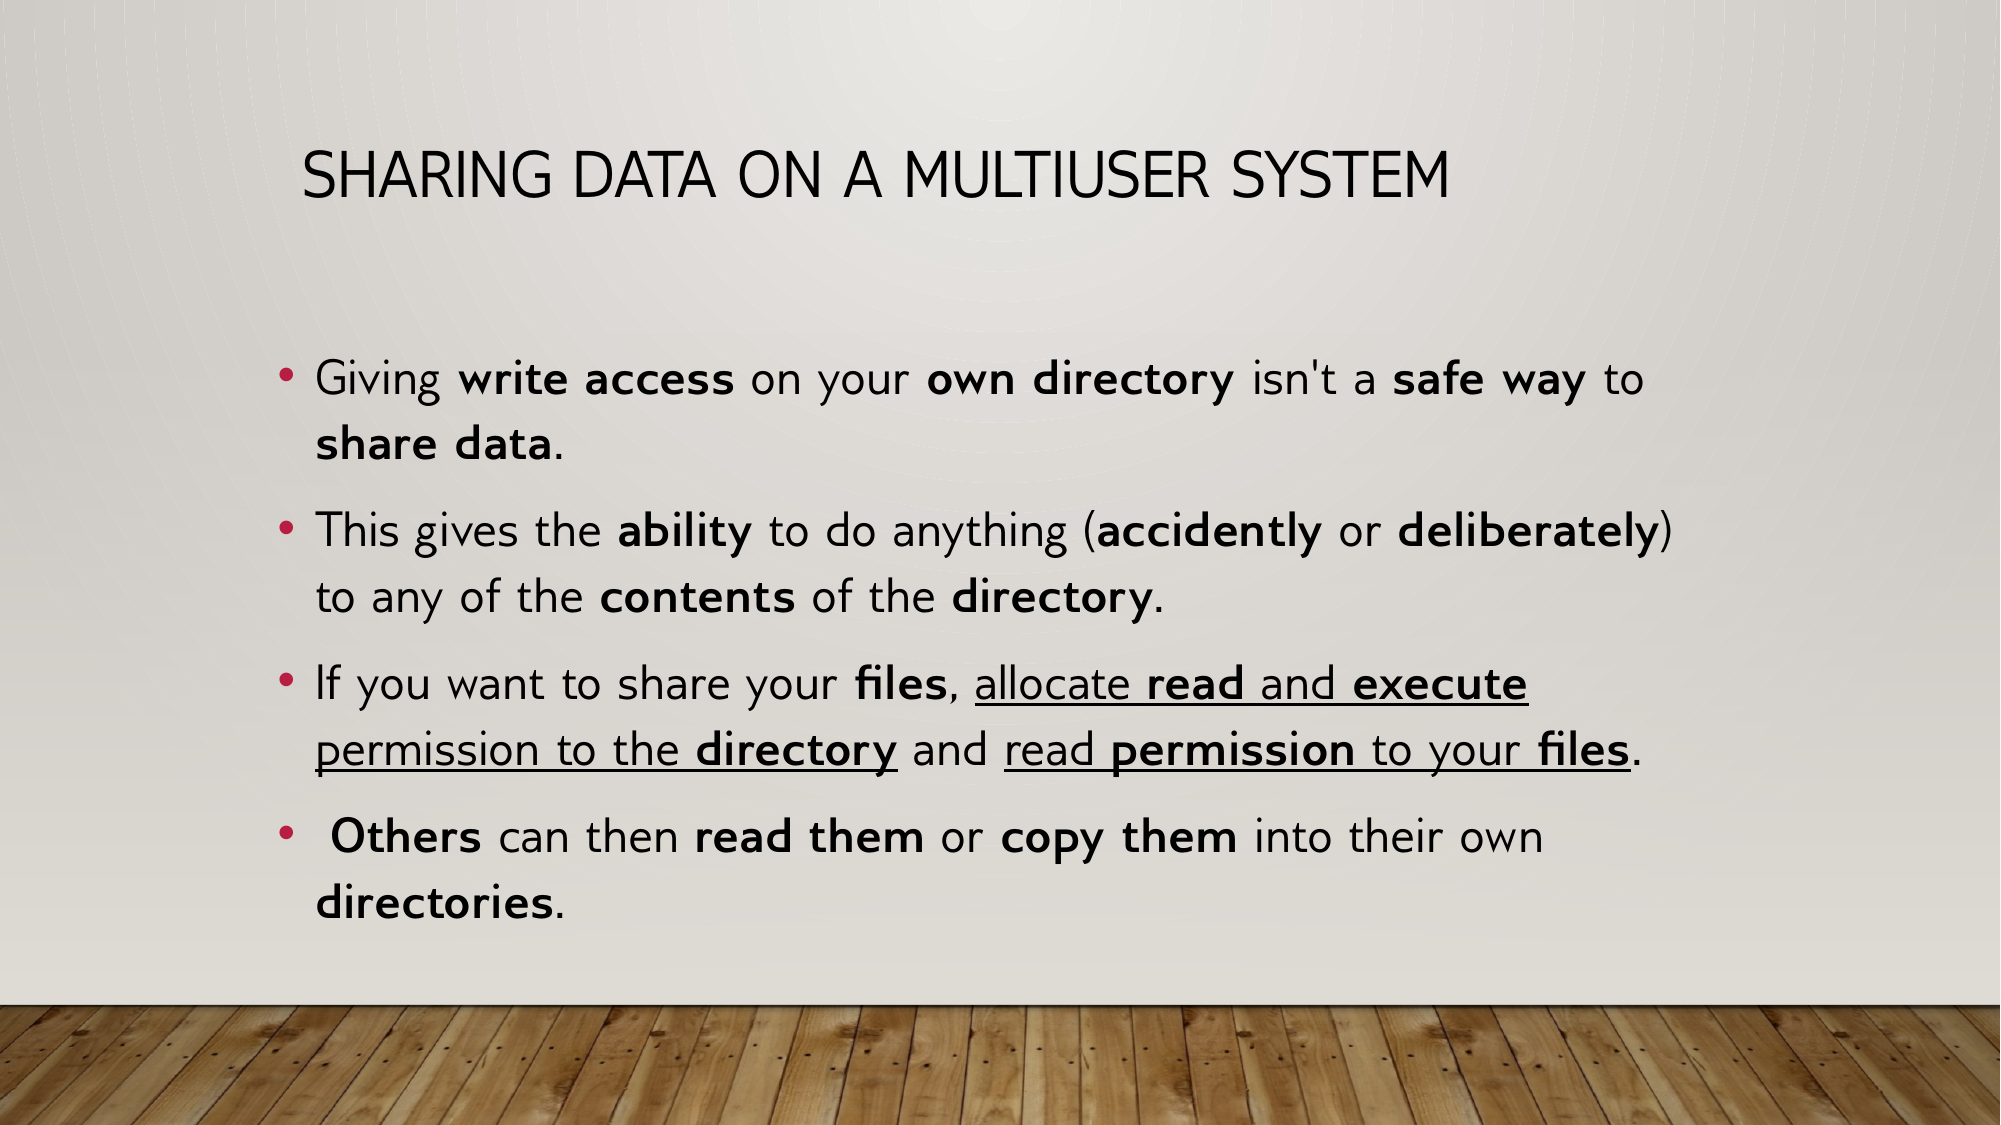

# Sharing data on a multiuser system
Giving write access on your own directory isn't a safe way to share data.
This gives the ability to do anything (accidently or deliberately) to any of the contents of the directory.
If you want to share your files, allocate read and execute permission to the directory and read permission to your files.
 Others can then read them or copy them into their own directories.